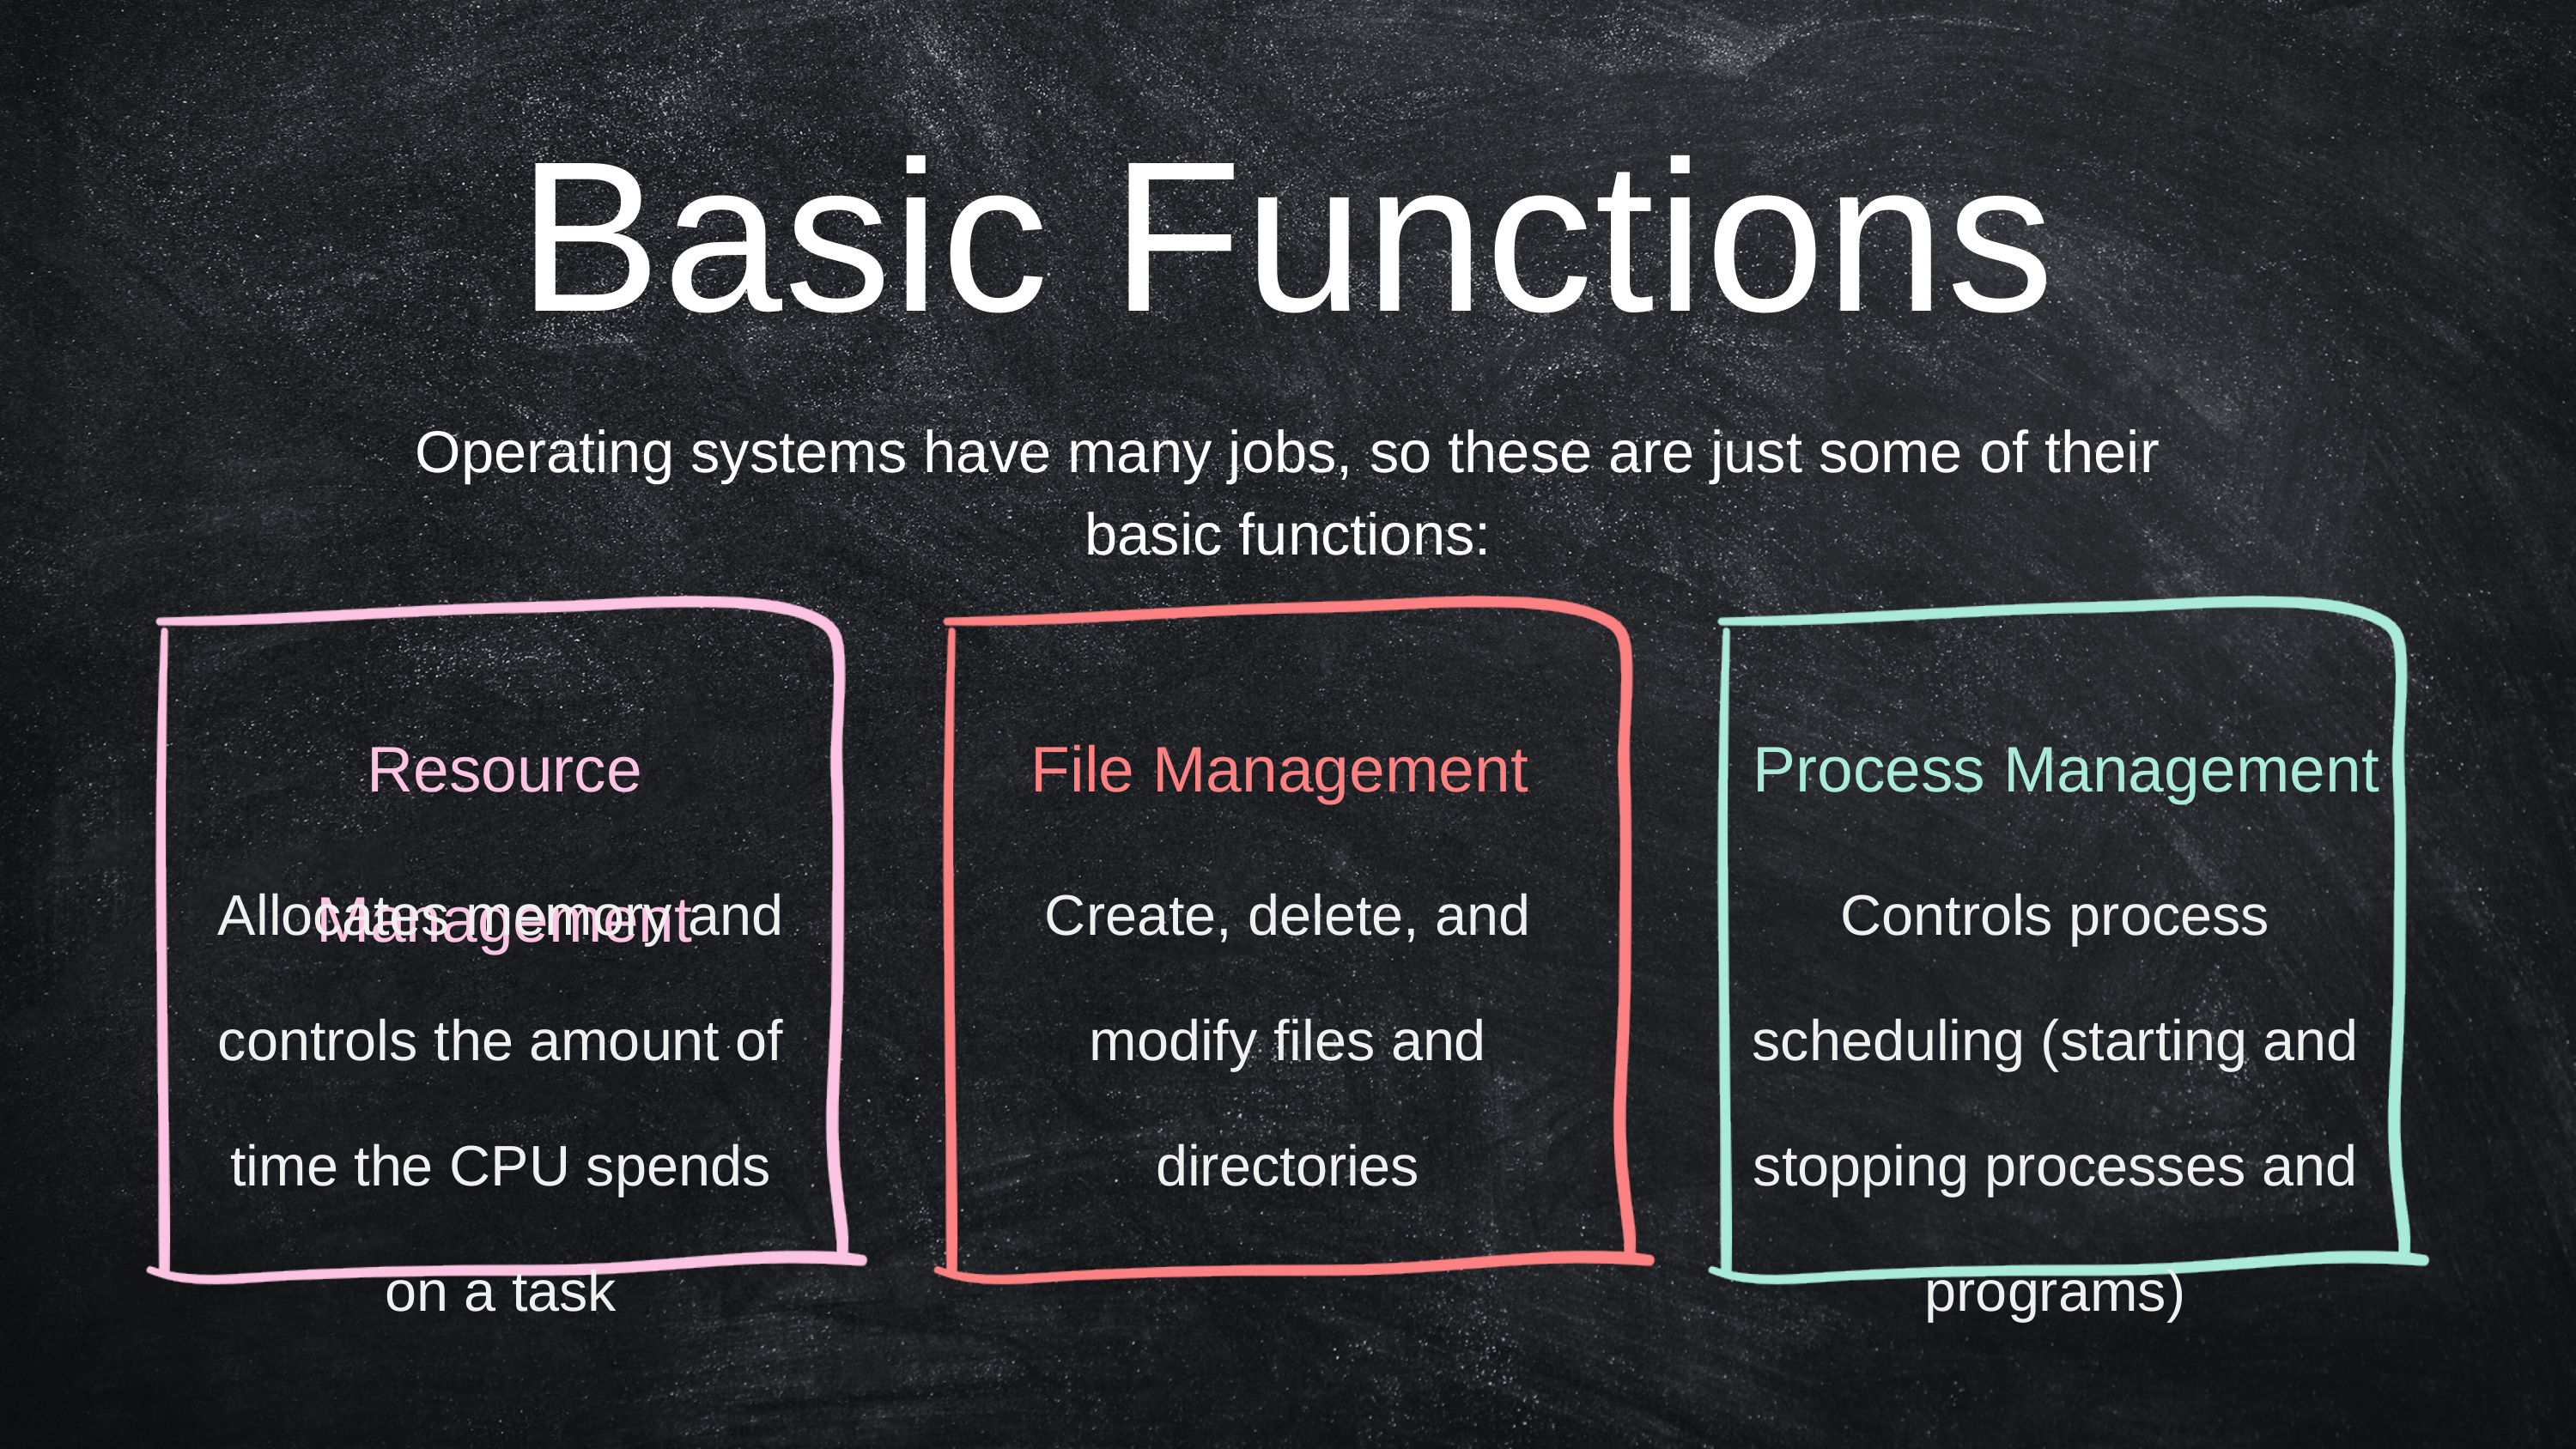

Basic Functions
Operating systems have many jobs, so these are just some of their basic functions:

Resource Management
File Management
Process Management
Allocates memory and controls the amount of time the CPU spends on a task
Create, delete, and modify files and directories
Controls process scheduling (starting and stopping processes and programs)